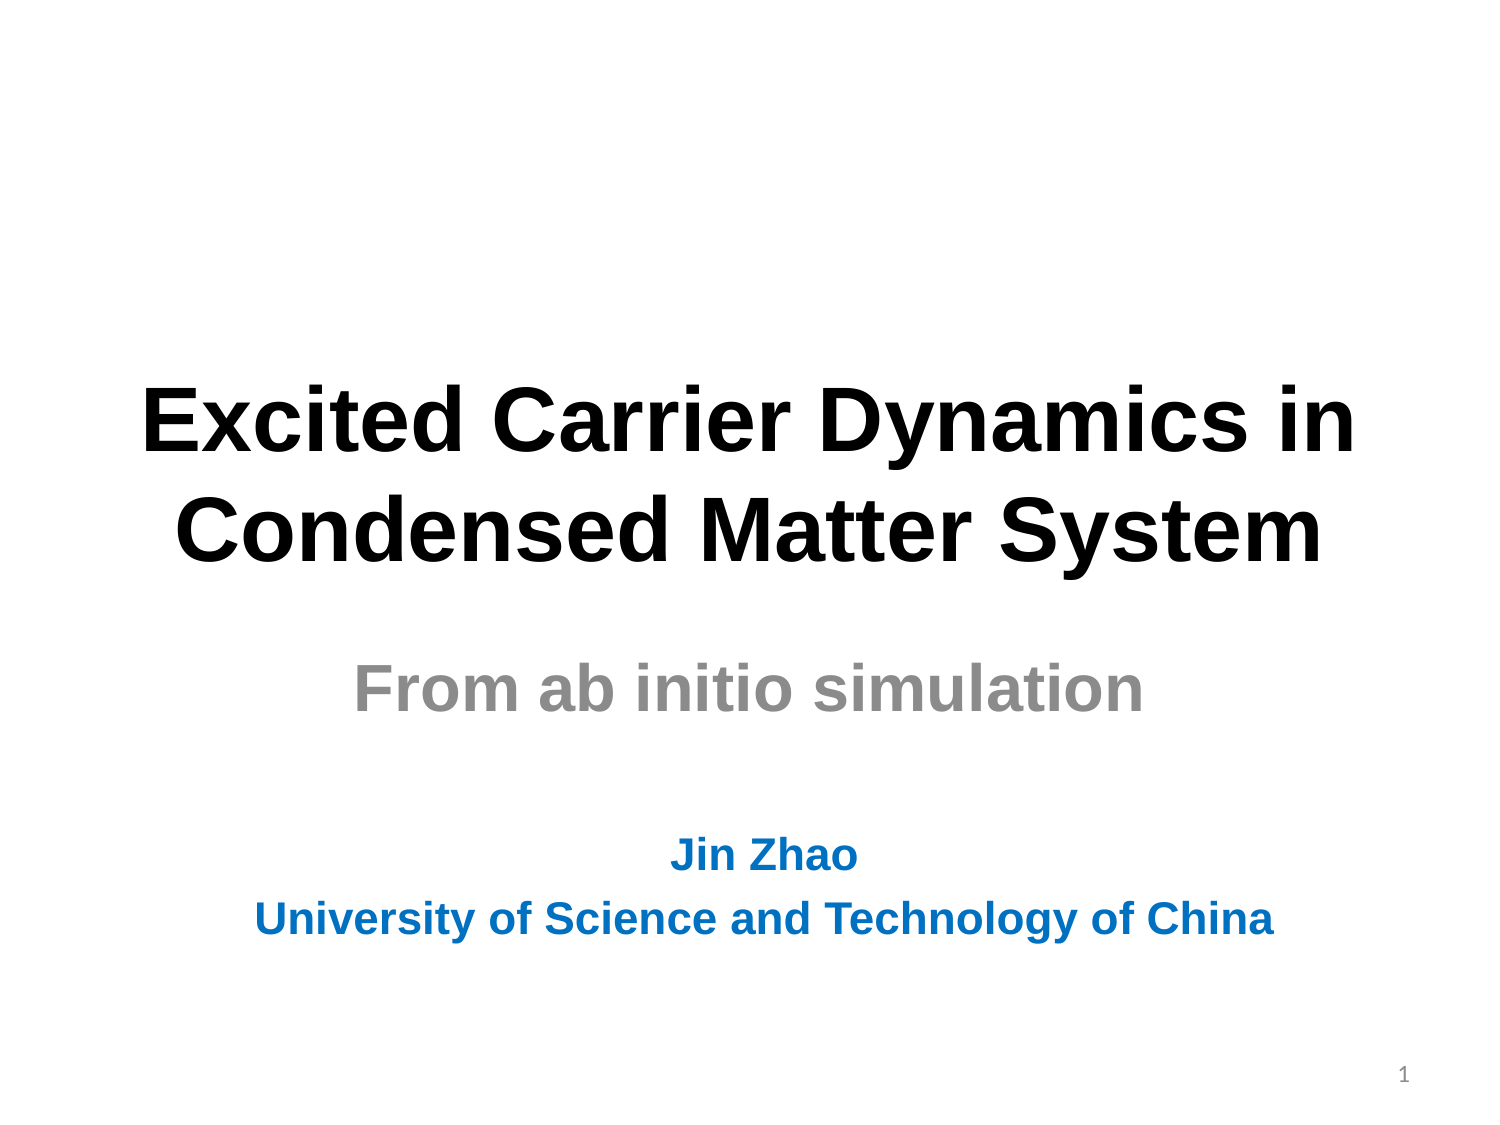

# Excited Carrier Dynamics in Condensed Matter System
From ab initio simulation

Jin Zhao
University of Science and Technology of China
1